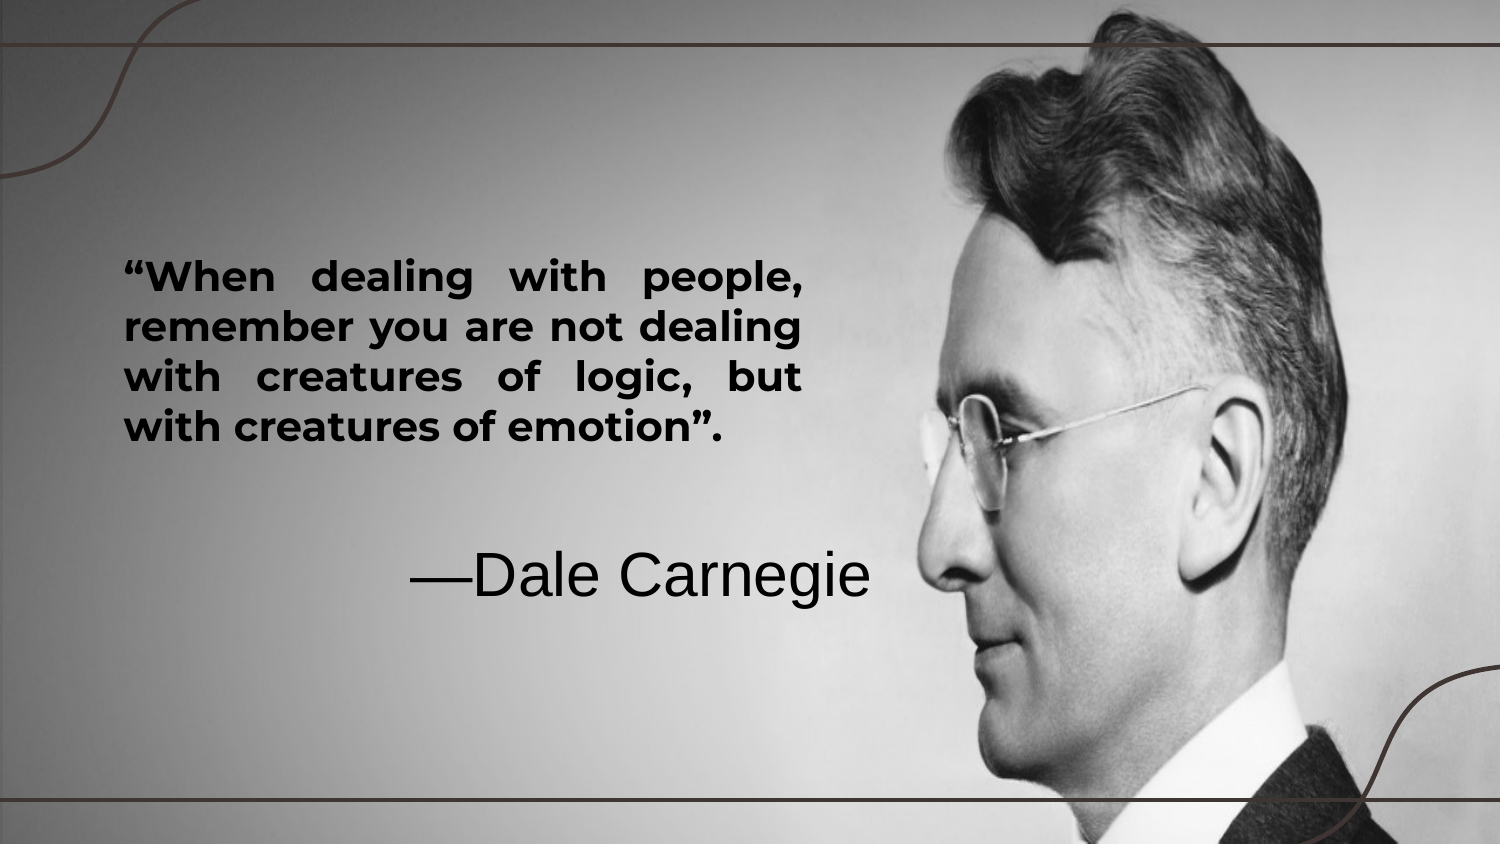

“When dealing with people, remember you are not dealing with creatures of logic, but with creatures of emotion”.
# —Dale Carnegie